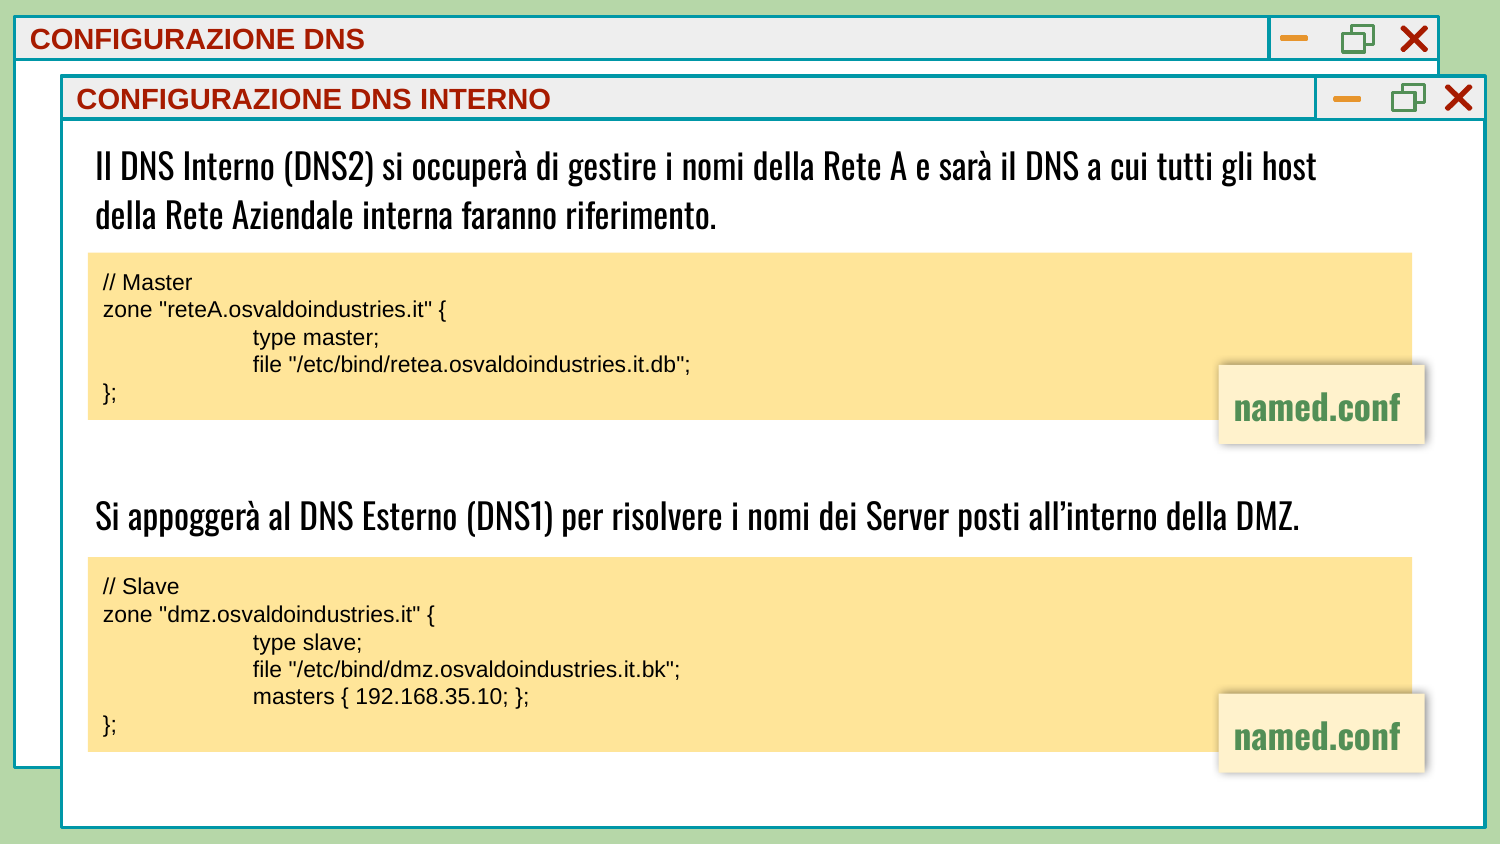

CONFIGURAZIONE DNS

CONFIGURAZIONE DNS INTERNO

Il DNS Interno (DNS2) si occuperà di gestire i nomi della Rete A e sarà il DNS a cui tutti gli host della Rete Aziendale interna faranno riferimento.
// Master
zone "reteA.osvaldoindustries.it" {
	type master;
	file "/etc/bind/retea.osvaldoindustries.it.db";
};
named.conf

Si appoggerà al DNS Esterno (DNS1) per risolvere i nomi dei Server posti all’interno della DMZ.
// Slave
zone "dmz.osvaldoindustries.it" {
	type slave;
	file "/etc/bind/dmz.osvaldoindustries.it.bk";
	masters { 192.168.35.10; };
};
named.conf